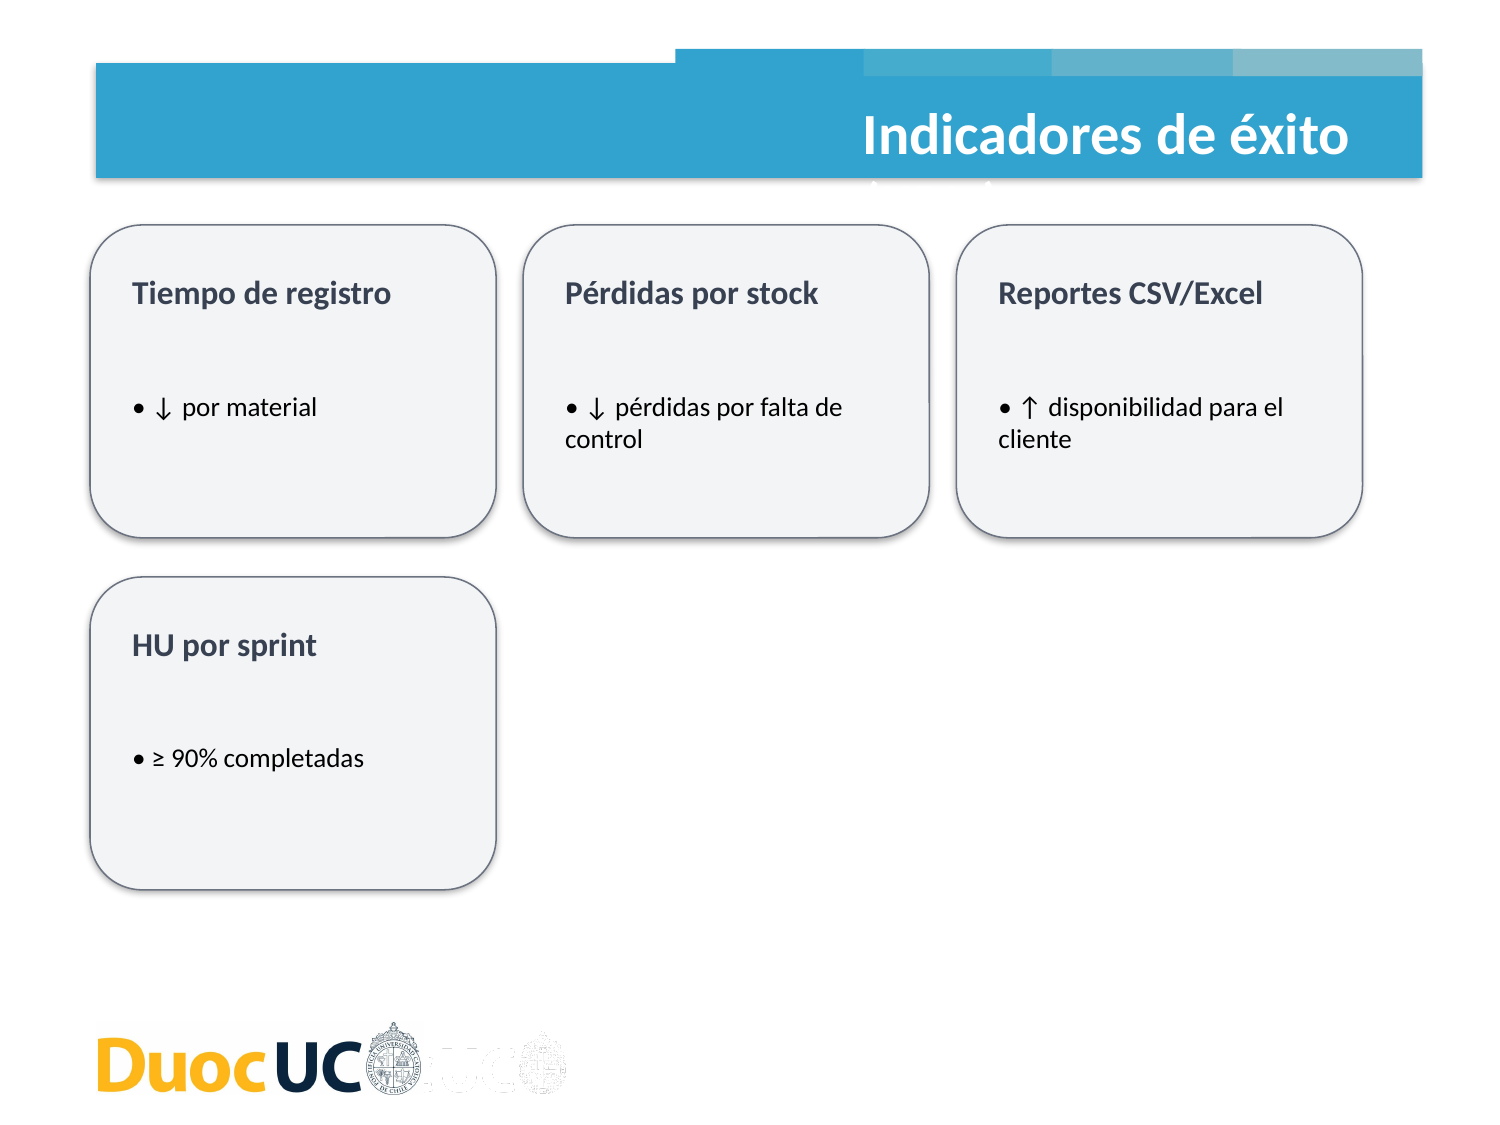

Indicadores de éxito (KPIs)

Tiempo de registro
Pérdidas por stock
Reportes CSV/Excel
• ↓ por material
• ↓ pérdidas por falta de control
• ↑ disponibilidad para el cliente

HU por sprint
• ≥ 90% completadas